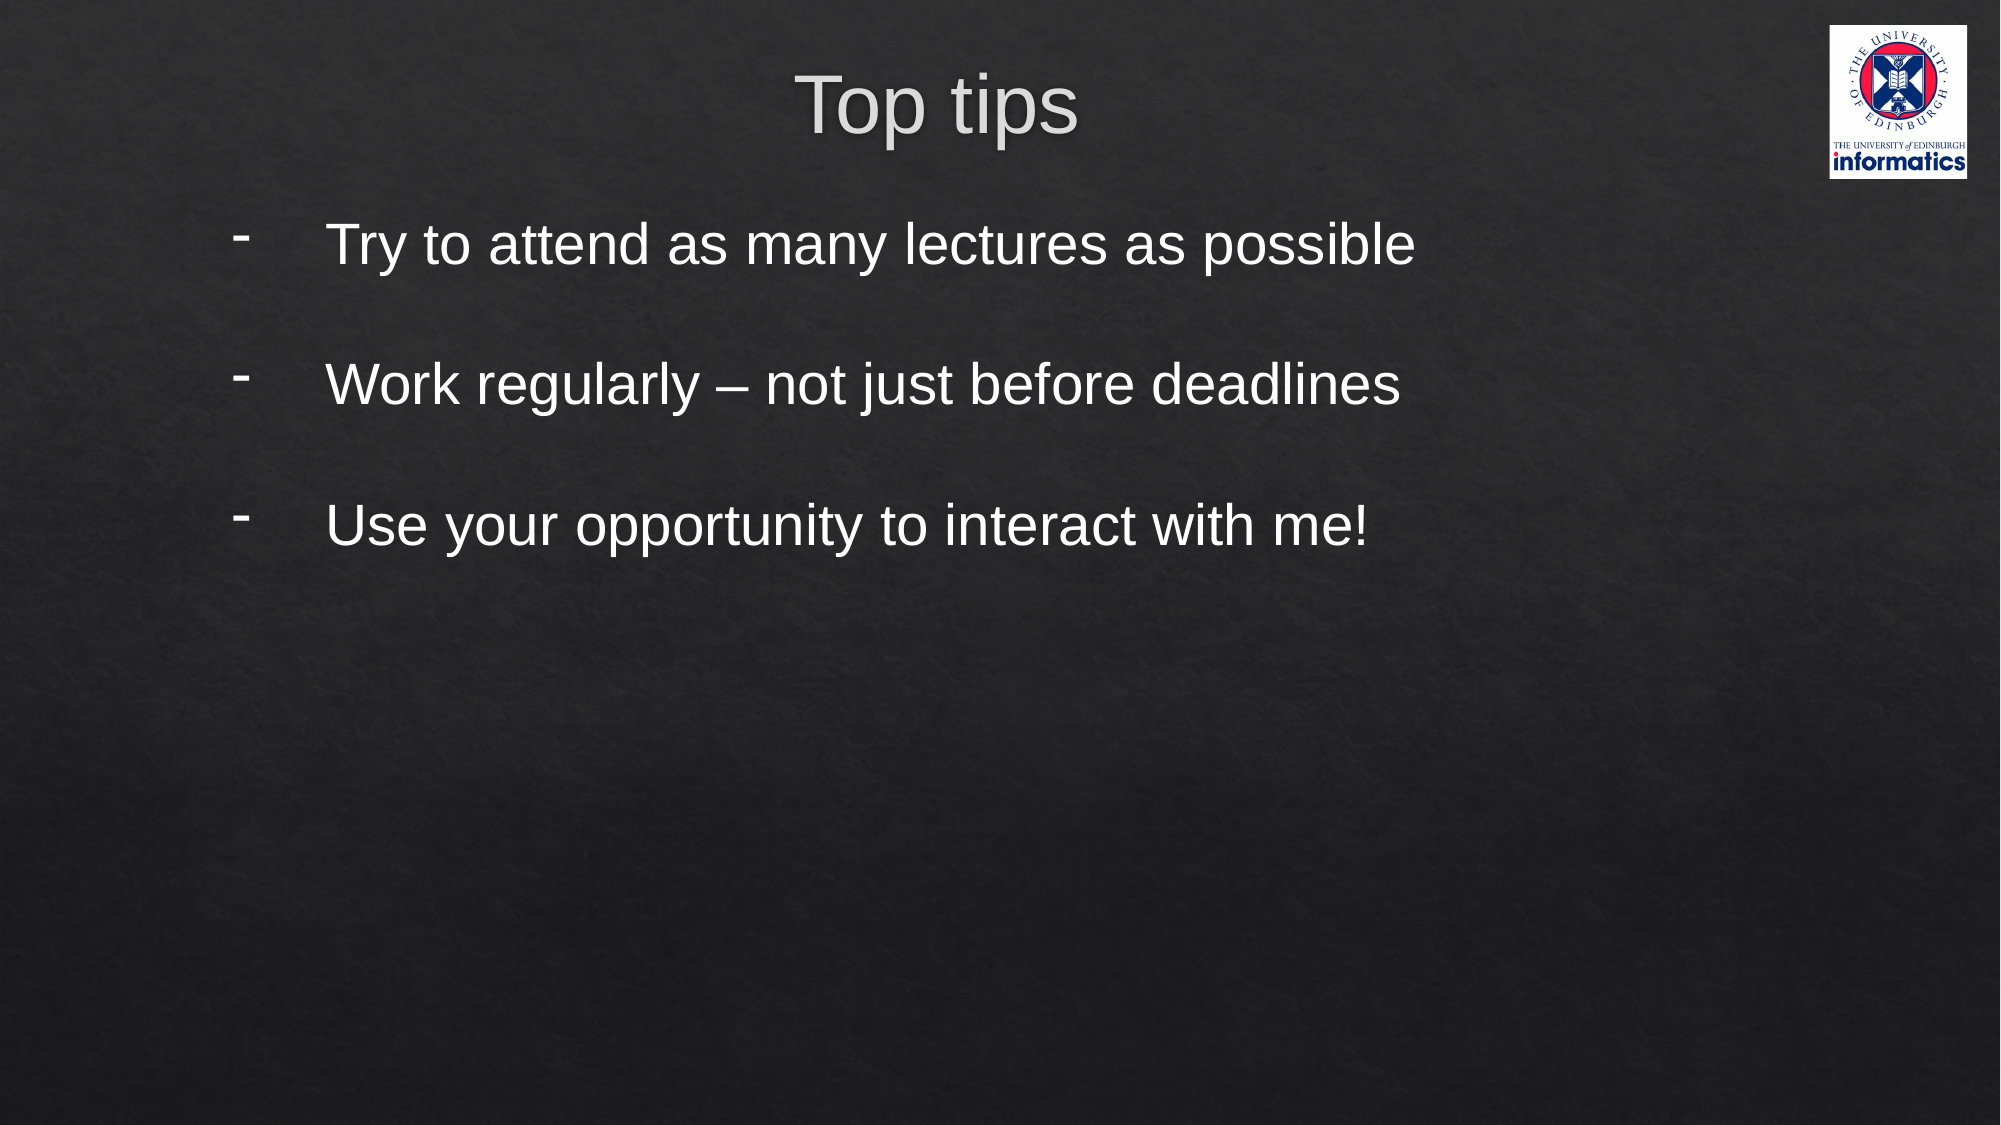

# Top tips
Try to attend as many lectures as possible

Work regularly – not just before deadlines

Use your opportunity to interact with me!